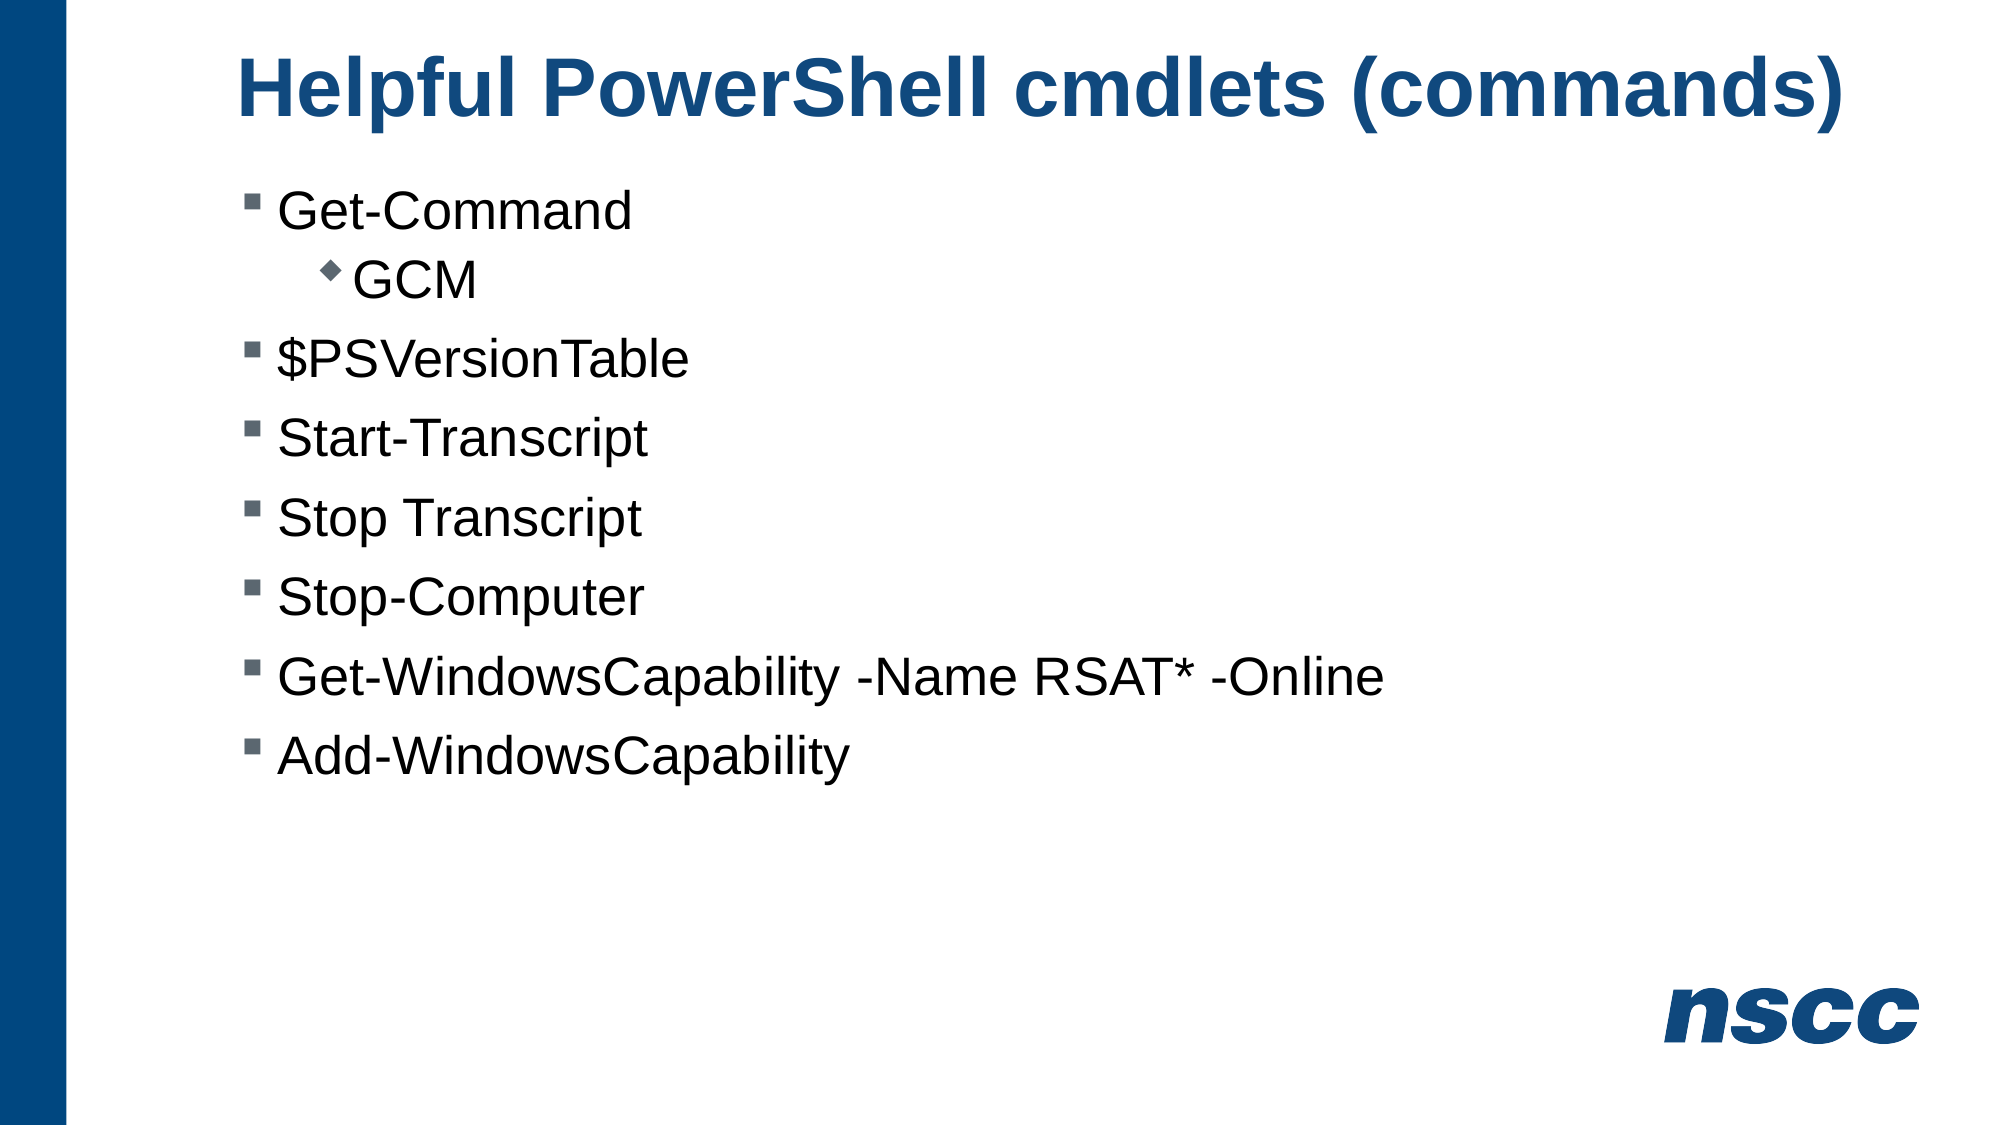

# Helpful PowerShell cmdlets (commands)
Get-Command
GCM
$PSVersionTable
Start-Transcript
Stop Transcript
Stop-Computer
Get-WindowsCapability -Name RSAT* -Online
Add-WindowsCapability